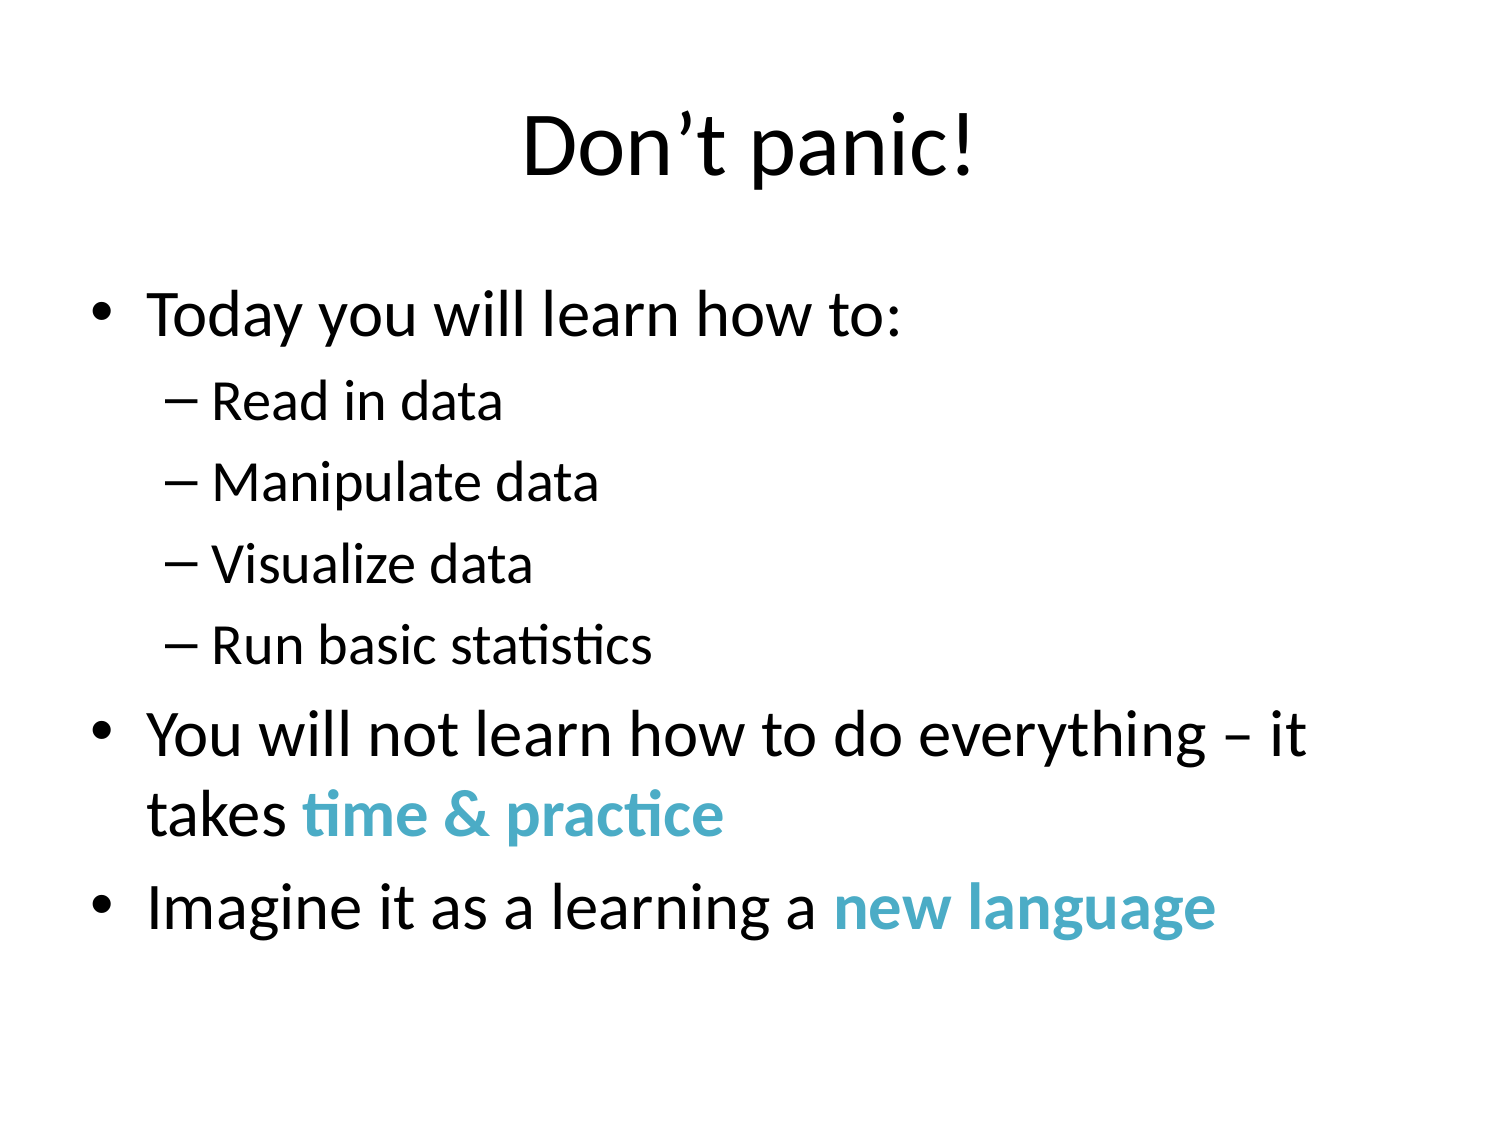

# Don’t panic!
Today you will learn how to:
Read in data
Manipulate data
Visualize data
Run basic statistics
You will not learn how to do everything – it takes time & practice
Imagine it as a learning a new language